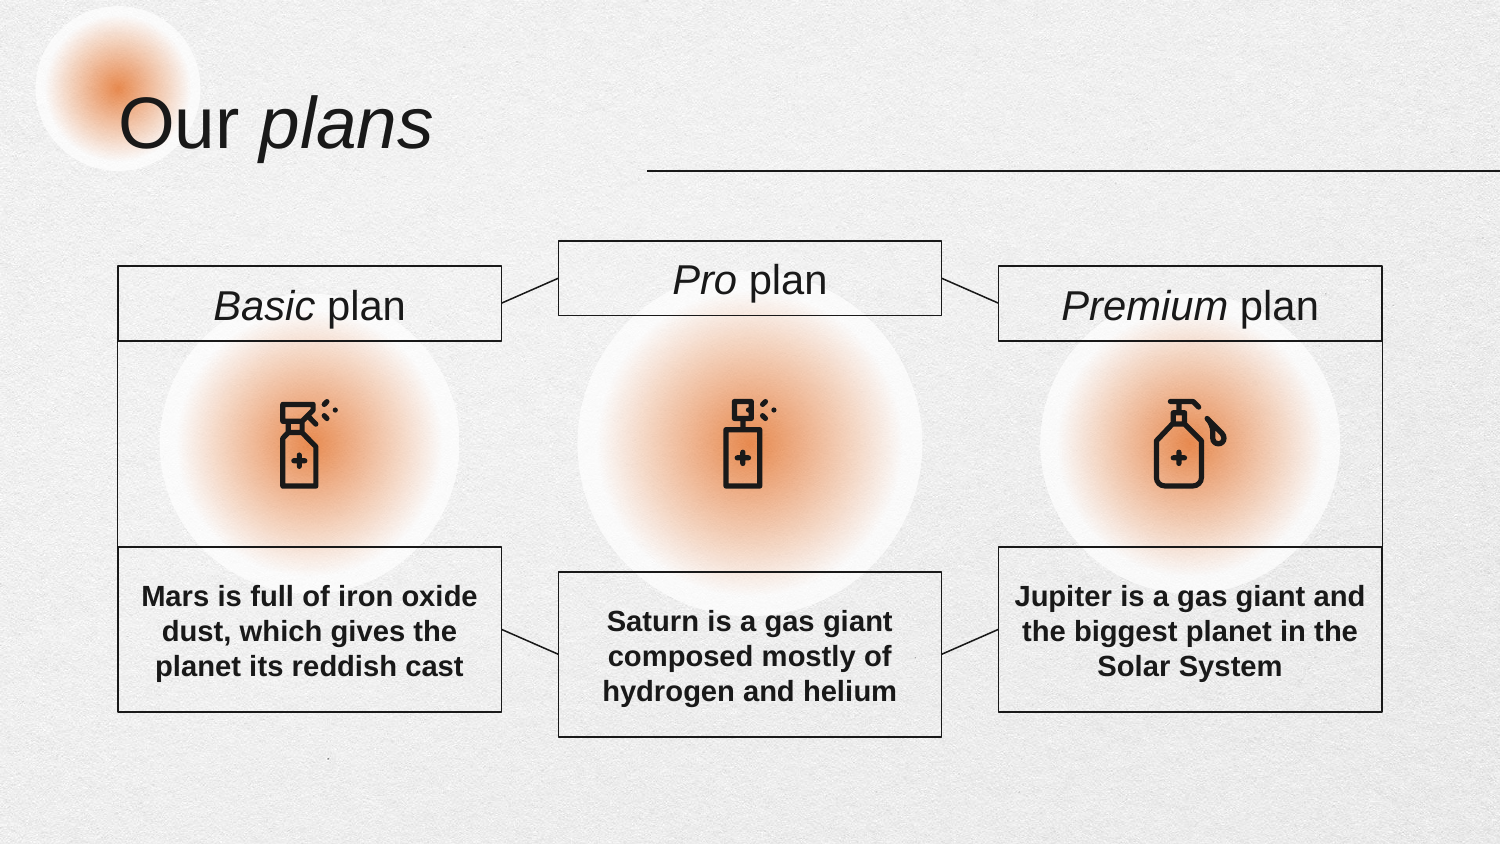

Our plans
Pro plan
# Basic plan
Premium plan

Mars is full of iron oxide dust, which gives the planet its reddish cast
Jupiter is a gas giant and the biggest planet in the Solar System
Saturn is a gas giant composed mostly of hydrogen and helium